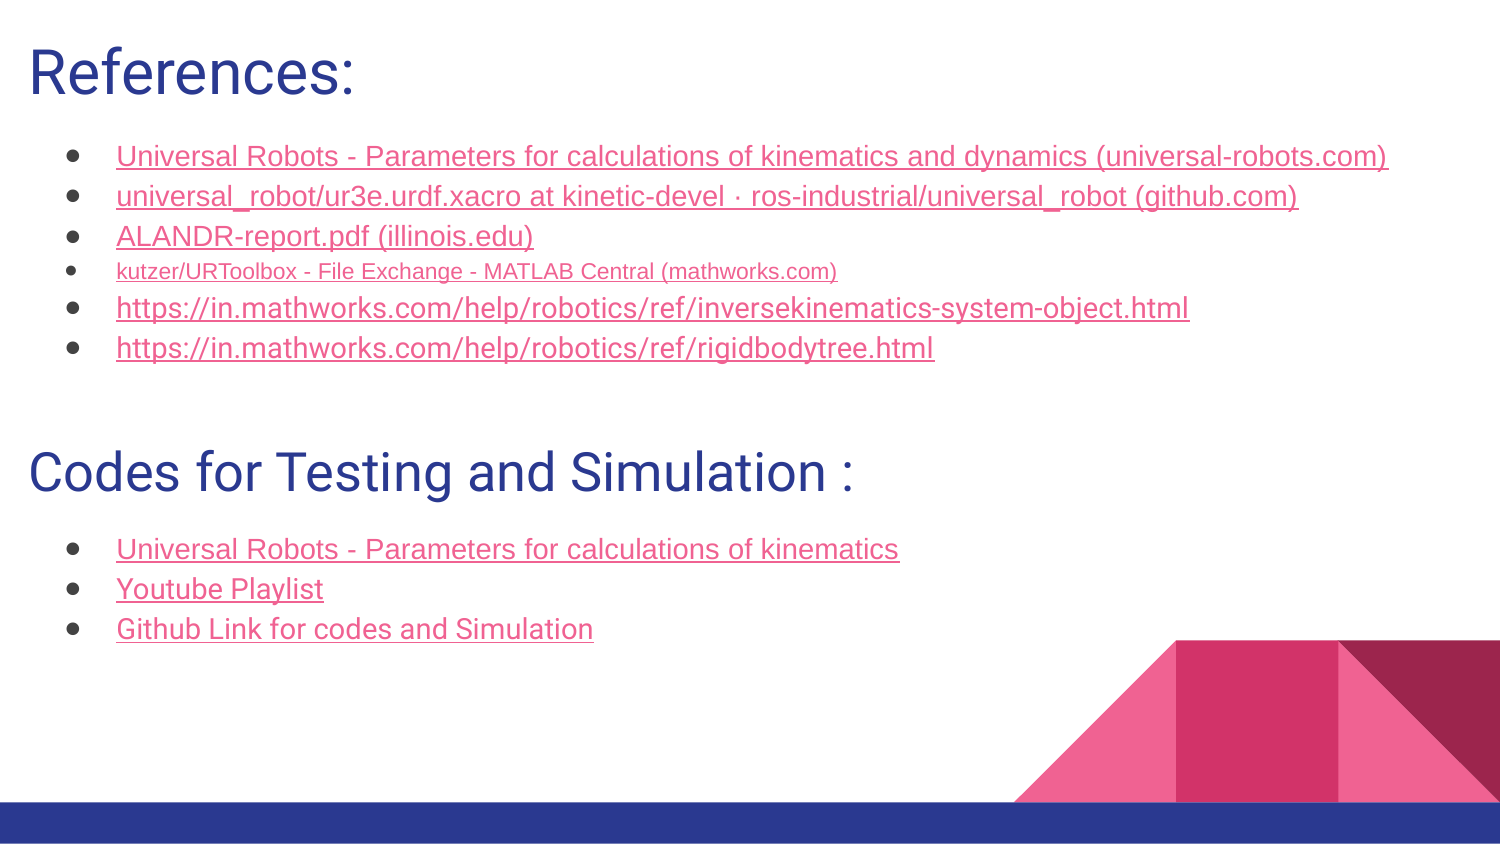

# References:
Universal Robots - Parameters for calculations of kinematics and dynamics (universal-robots.com)
universal_robot/ur3e.urdf.xacro at kinetic-devel · ros-industrial/universal_robot (github.com)
ALANDR-report.pdf (illinois.edu)
kutzer/URToolbox - File Exchange - MATLAB Central (mathworks.com)
https://in.mathworks.com/help/robotics/ref/inversekinematics-system-object.html
https://in.mathworks.com/help/robotics/ref/rigidbodytree.html
Codes for Testing and Simulation :
Universal Robots - Parameters for calculations of kinematics
Youtube Playlist
Github Link for codes and Simulation